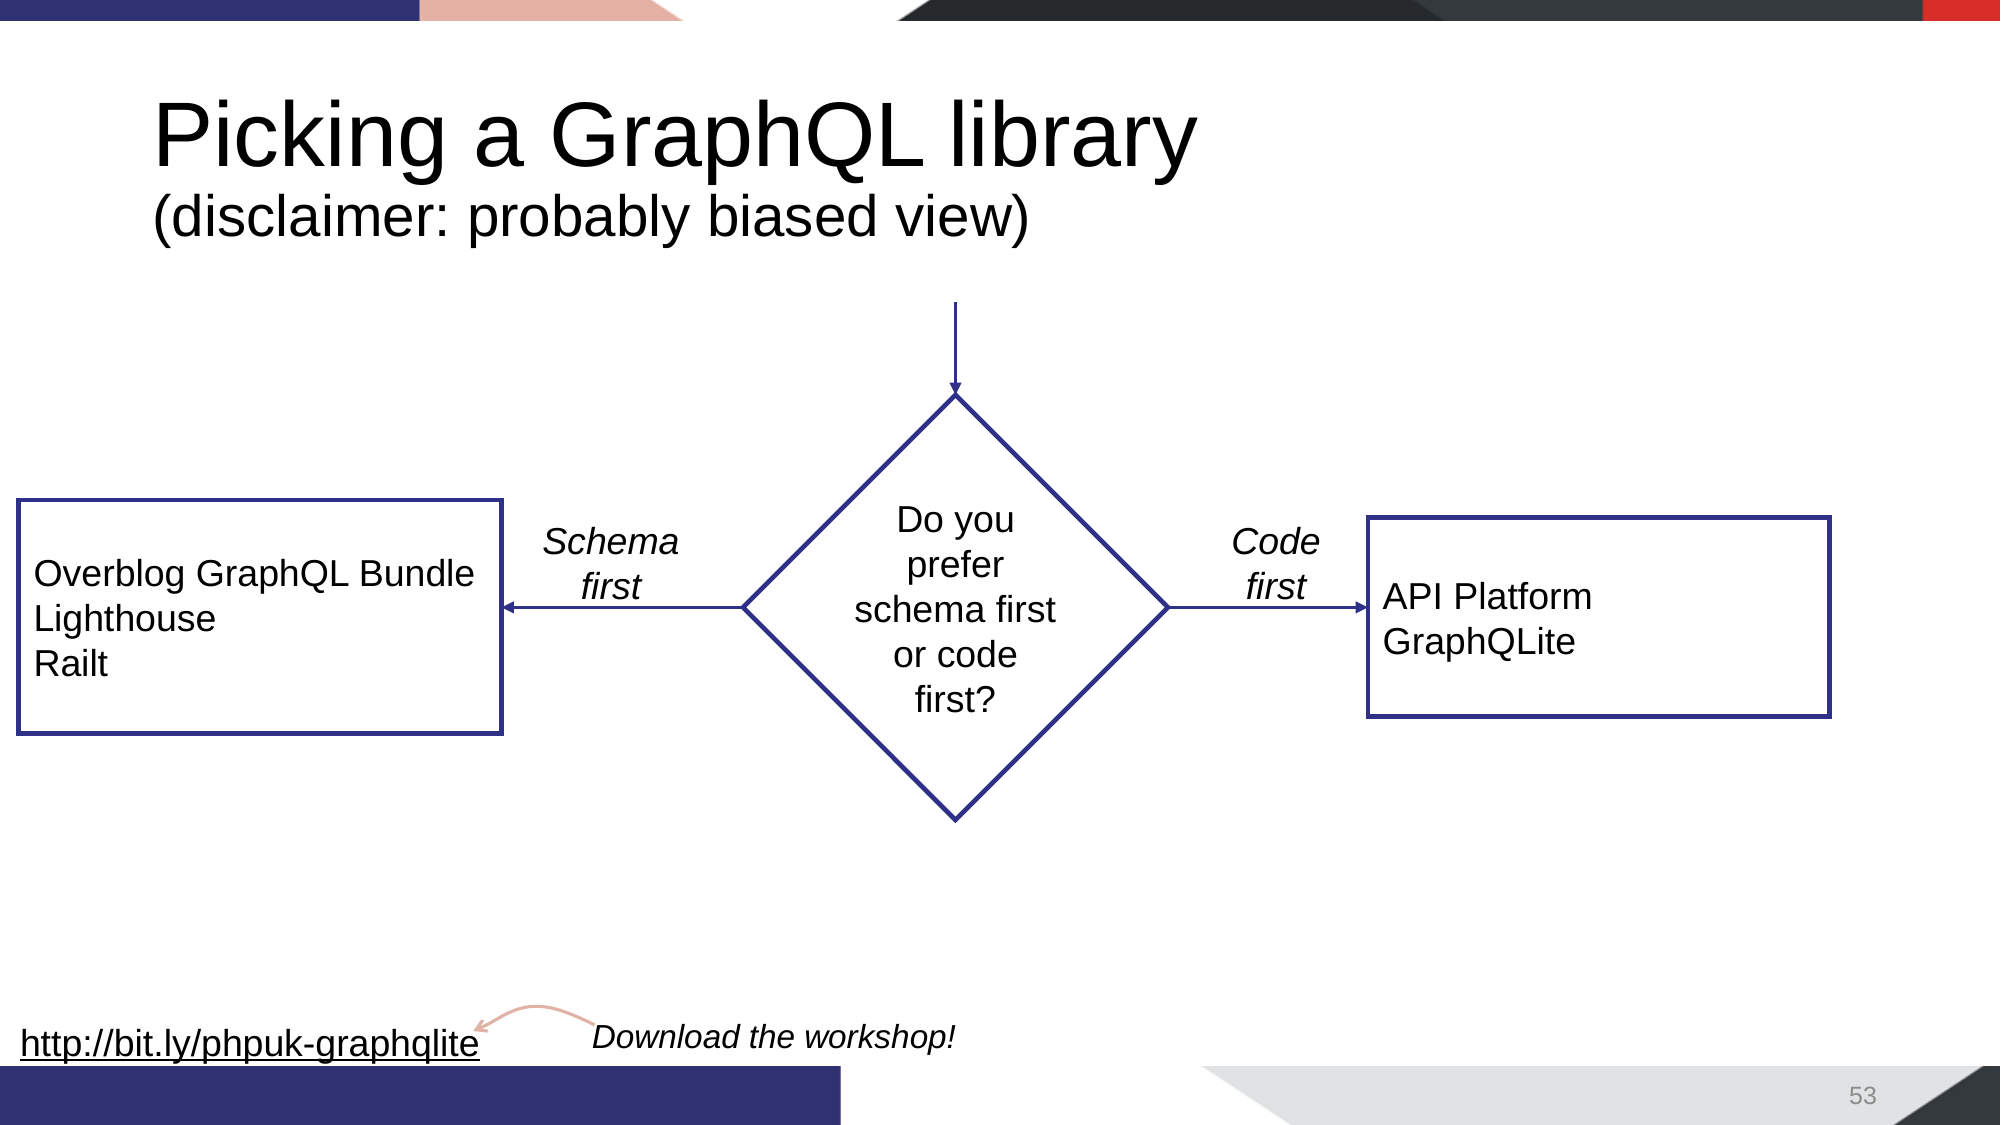

# Picking a GraphQL library (disclaimer: probably biased view)
Do you prefer schema first or code first?
Overblog GraphQL Bundle
Lighthouse
Railt
Code
first
Schema
first
API Platform
GraphQLite

53